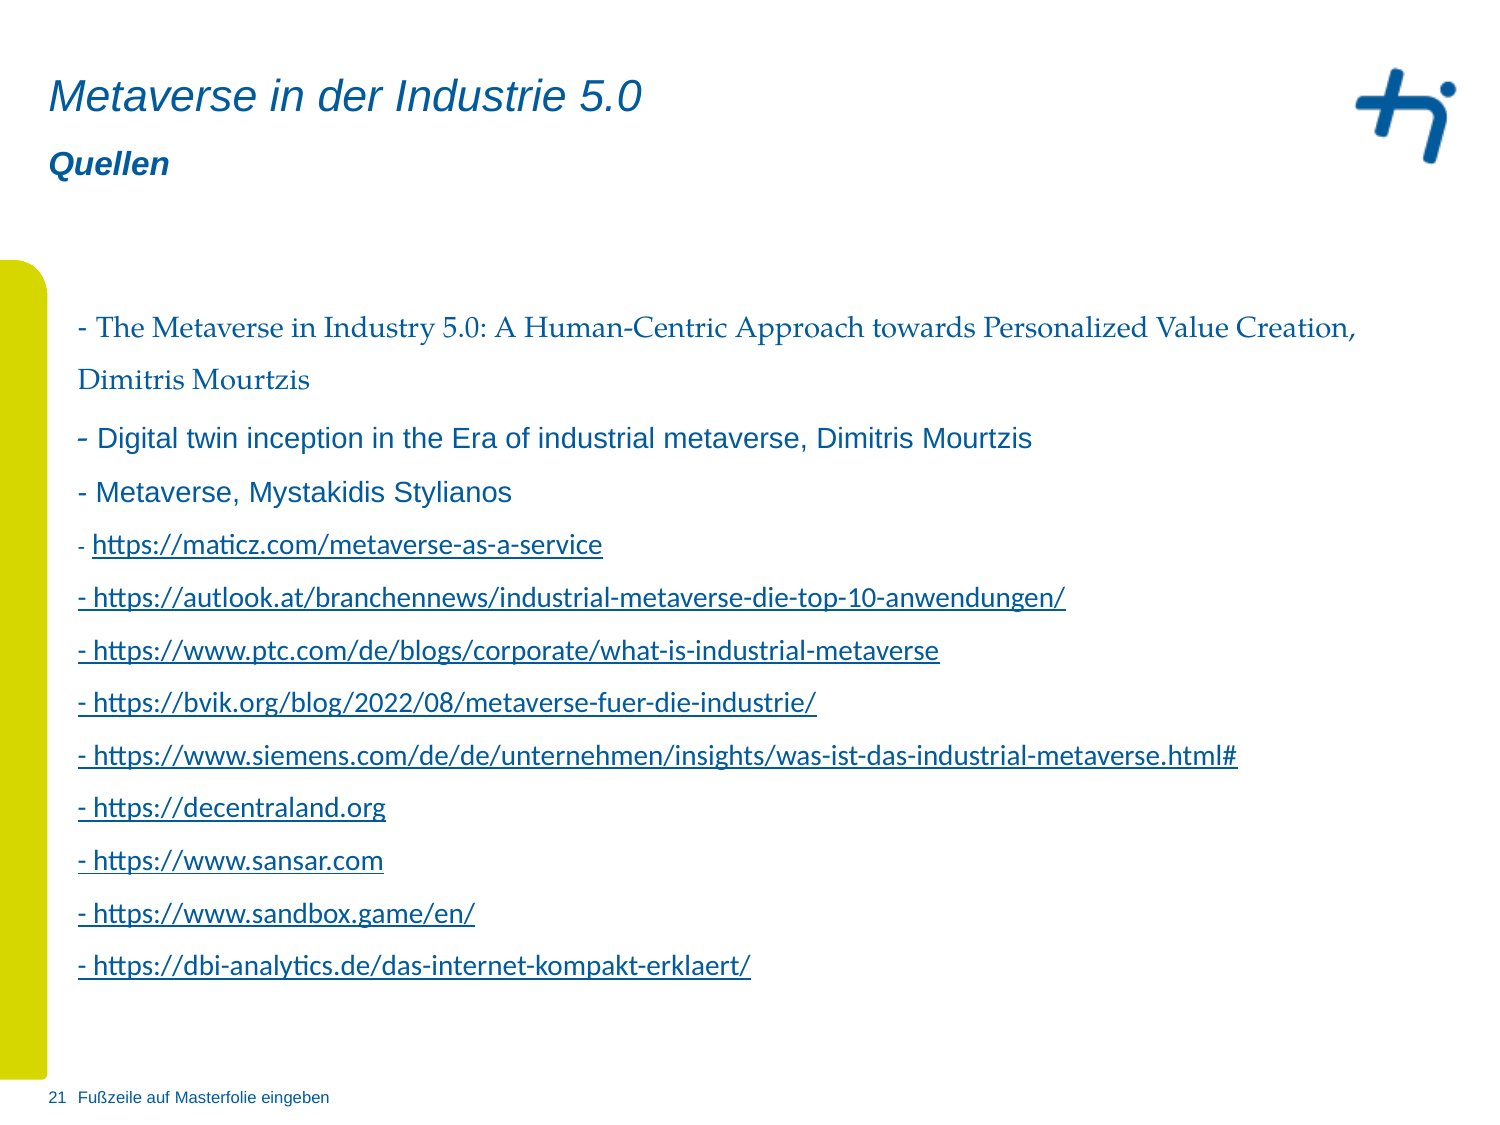

# Metaverse in der Industrie 5.0
Quellen
- The Metaverse in Industry 5.0: A Human-Centric Approach towards Personalized Value Creation, Dimitris Mourtzis
- Digital twin inception in the Era of industrial metaverse, Dimitris Mourtzis
- Metaverse, Mystakidis Stylianos
- https://maticz.com/metaverse-as-a-service
- https://autlook.at/branchennews/industrial-metaverse-die-top-10-anwendungen/
- https://www.ptc.com/de/blogs/corporate/what-is-industrial-metaverse
- https://bvik.org/blog/2022/08/metaverse-fuer-die-industrie/
- https://www.siemens.com/de/de/unternehmen/insights/was-ist-das-industrial-metaverse.html#
- https://decentraland.org
- https://www.sansar.com
- https://www.sandbox.game/en/
- https://dbi-analytics.de/das-internet-kompakt-erklaert/

21